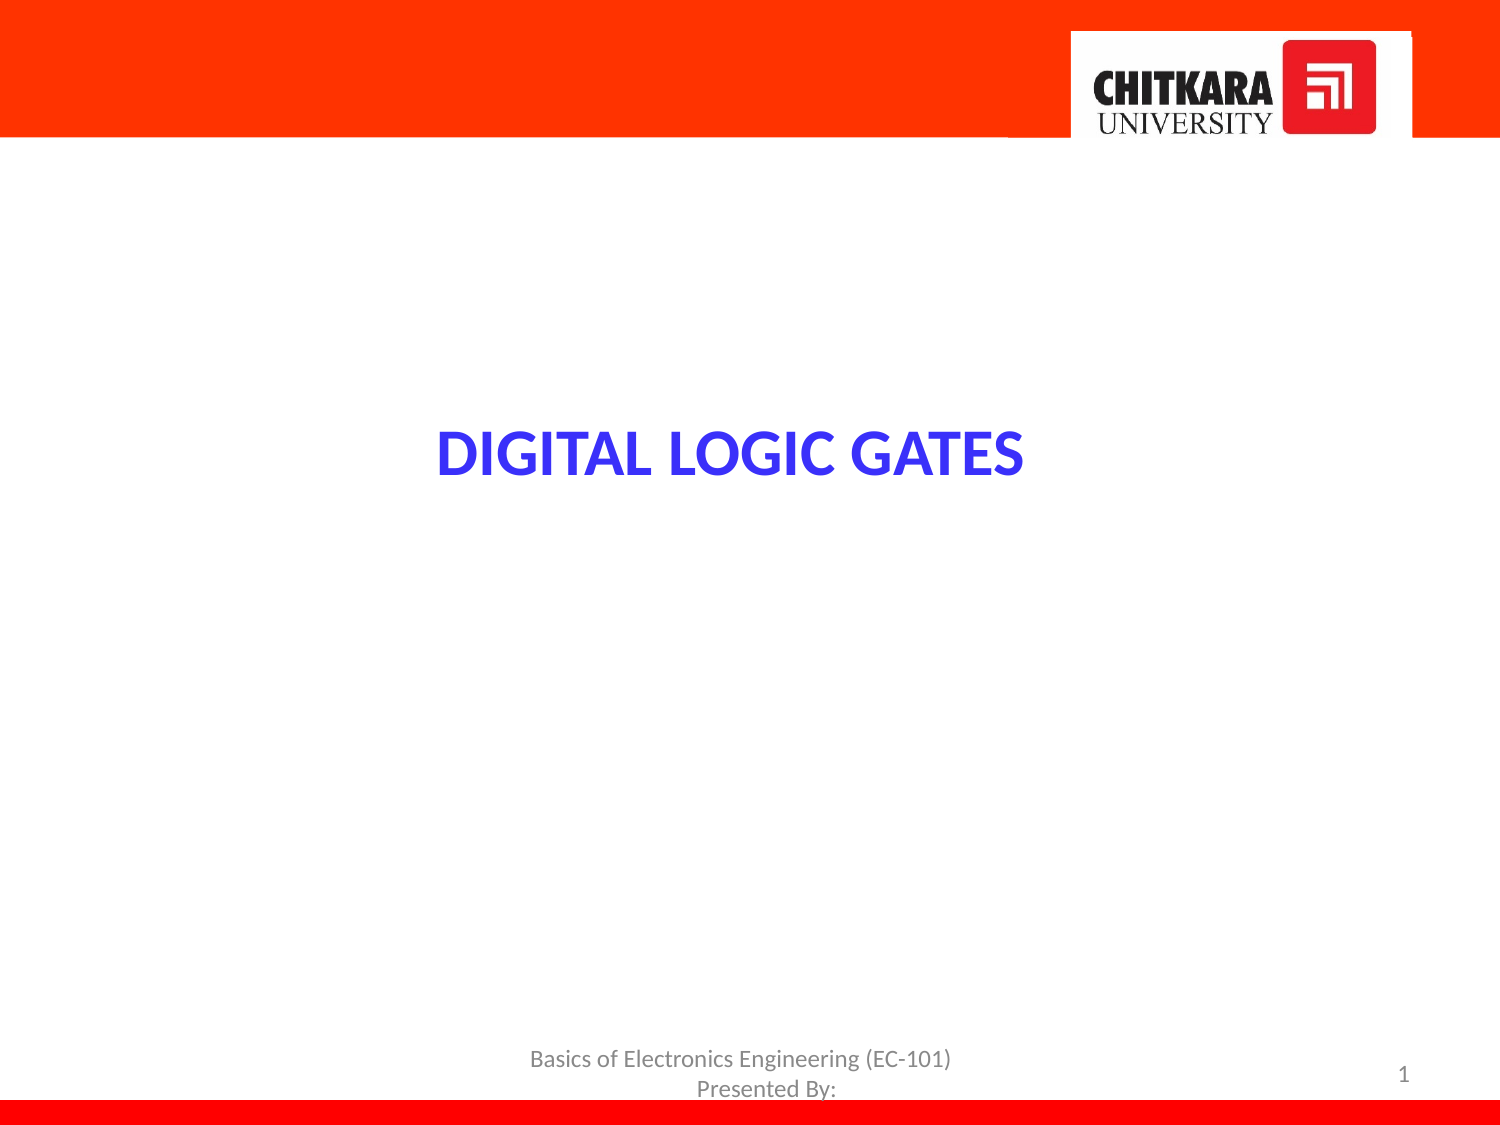

DIGITAL LOGIC GATES
Basics of Electronics Engineering (EC-101)          Presented By:
1